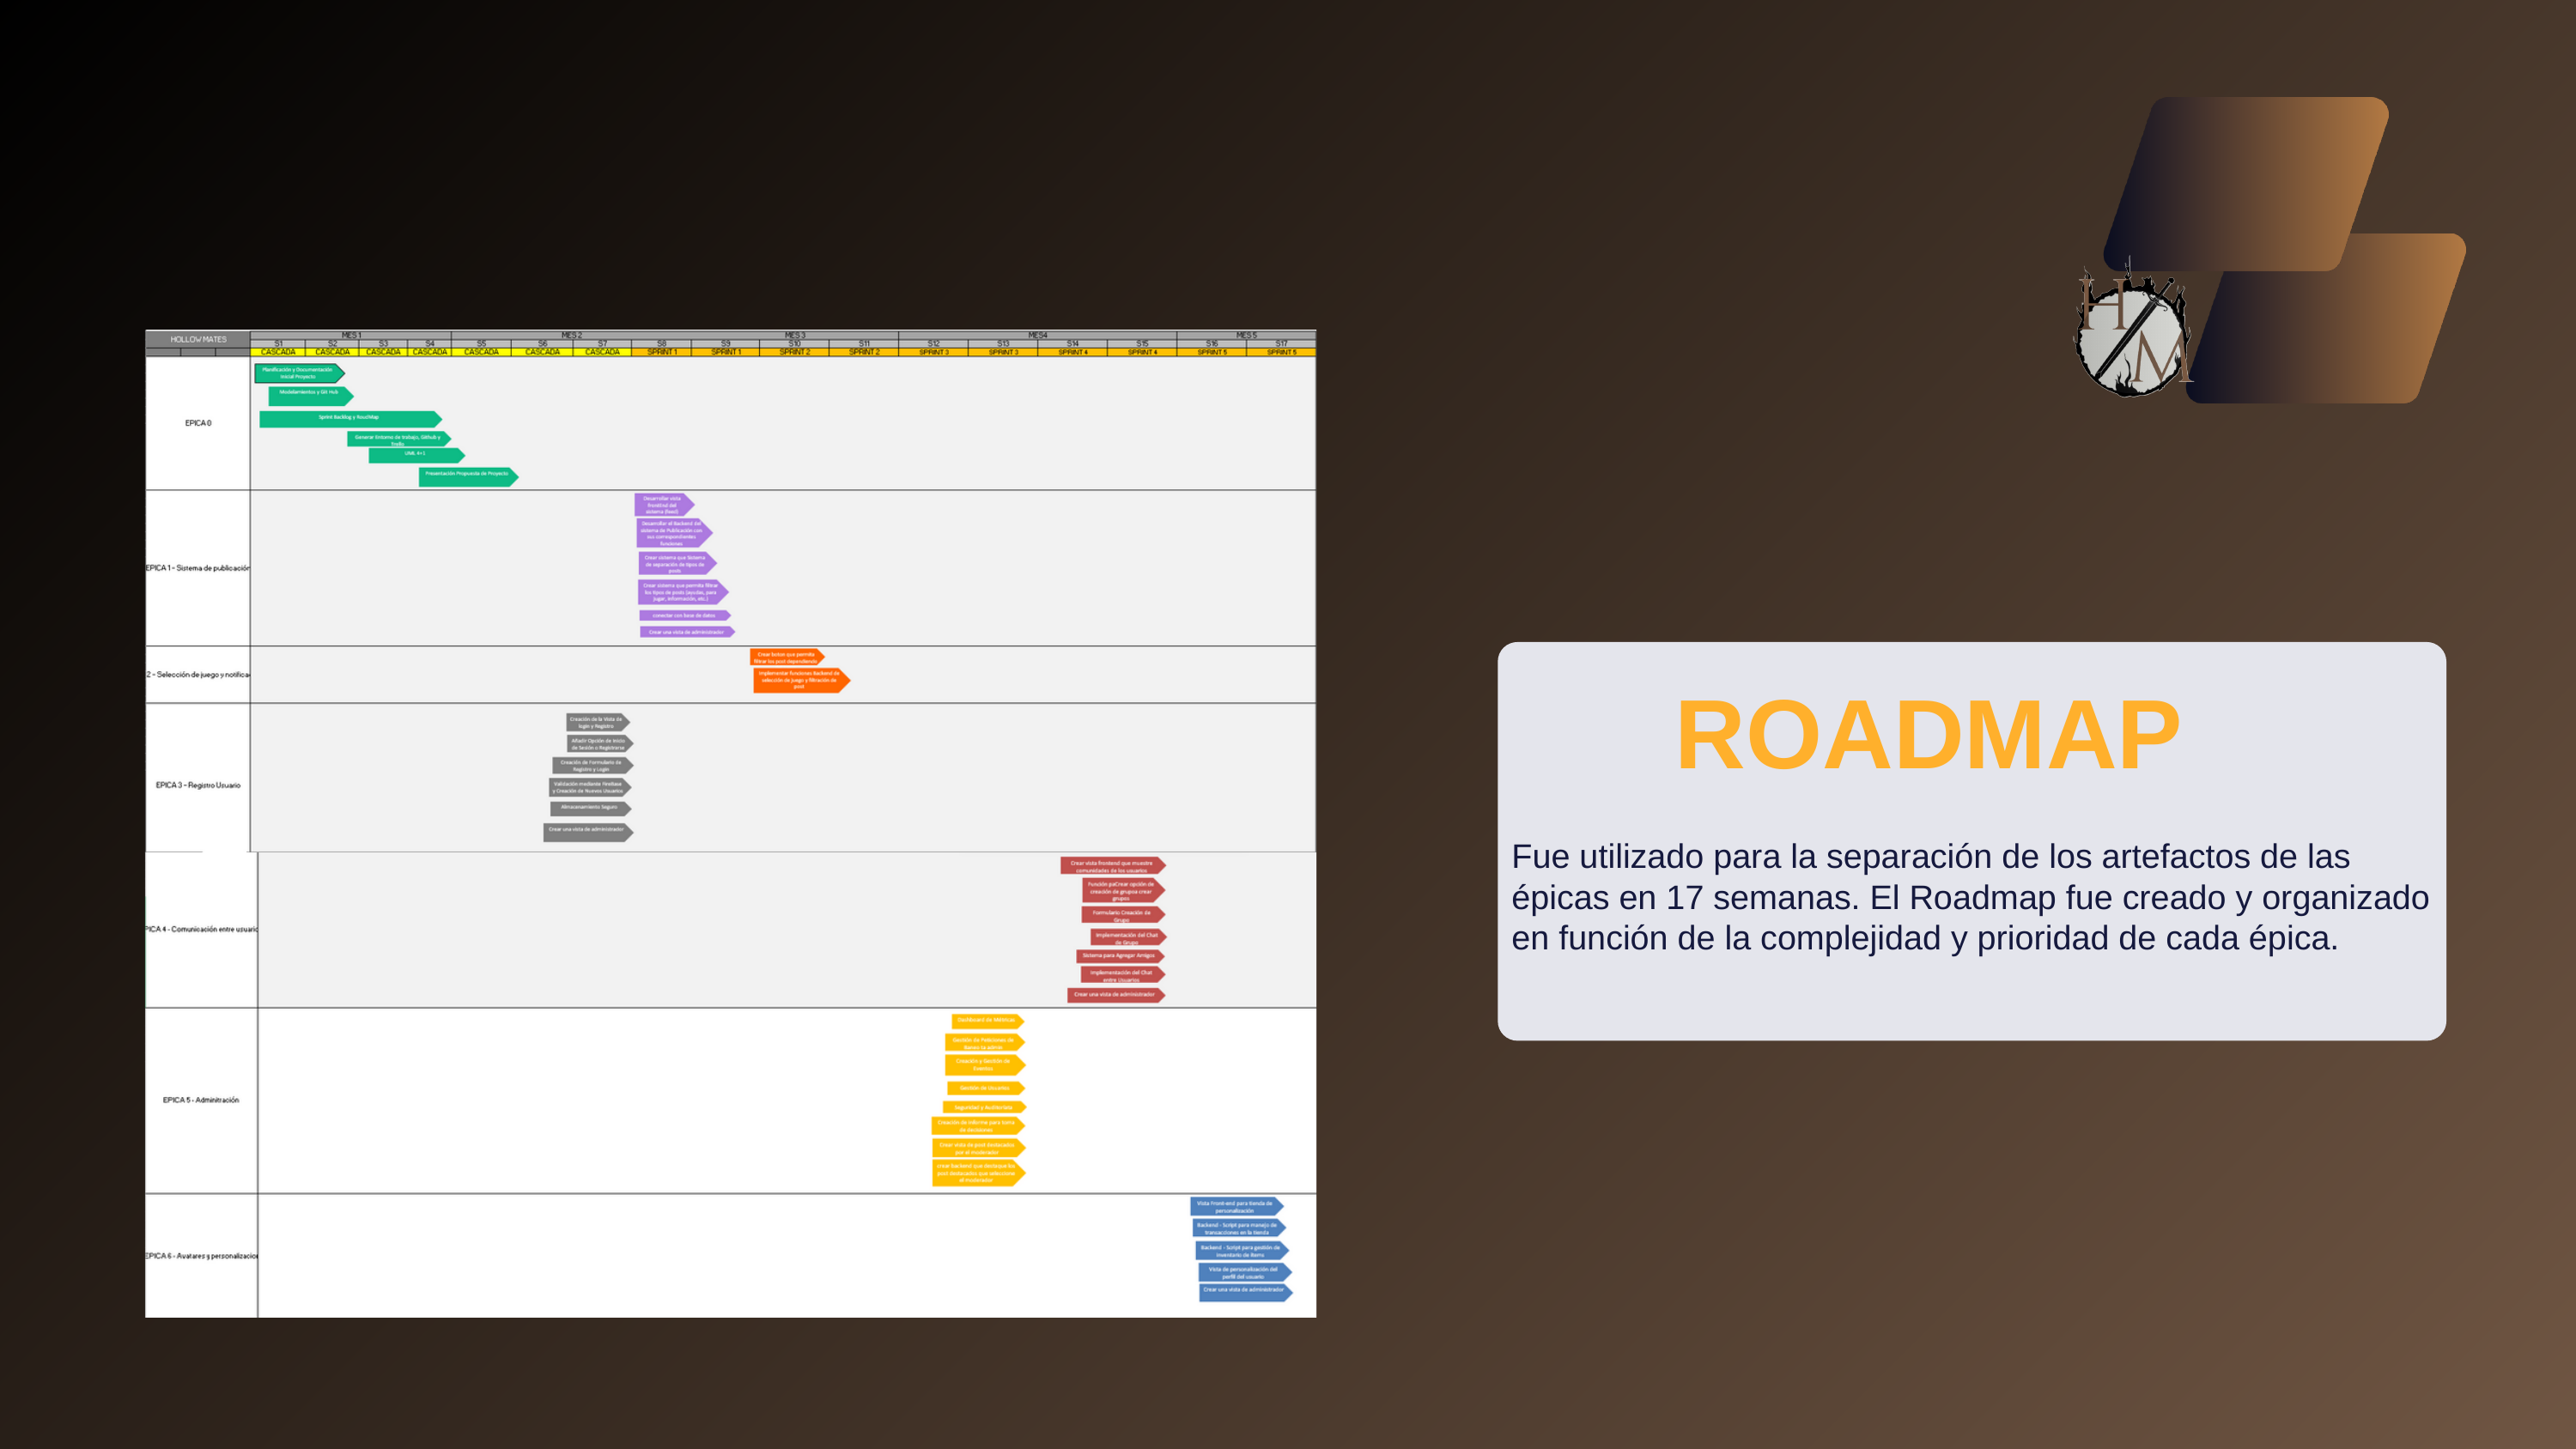

ROADMAP
Fue utilizado para la separación de los artefactos de las épicas en 17 semanas. El Roadmap fue creado y organizado en función de la complejidad y prioridad de cada épica.